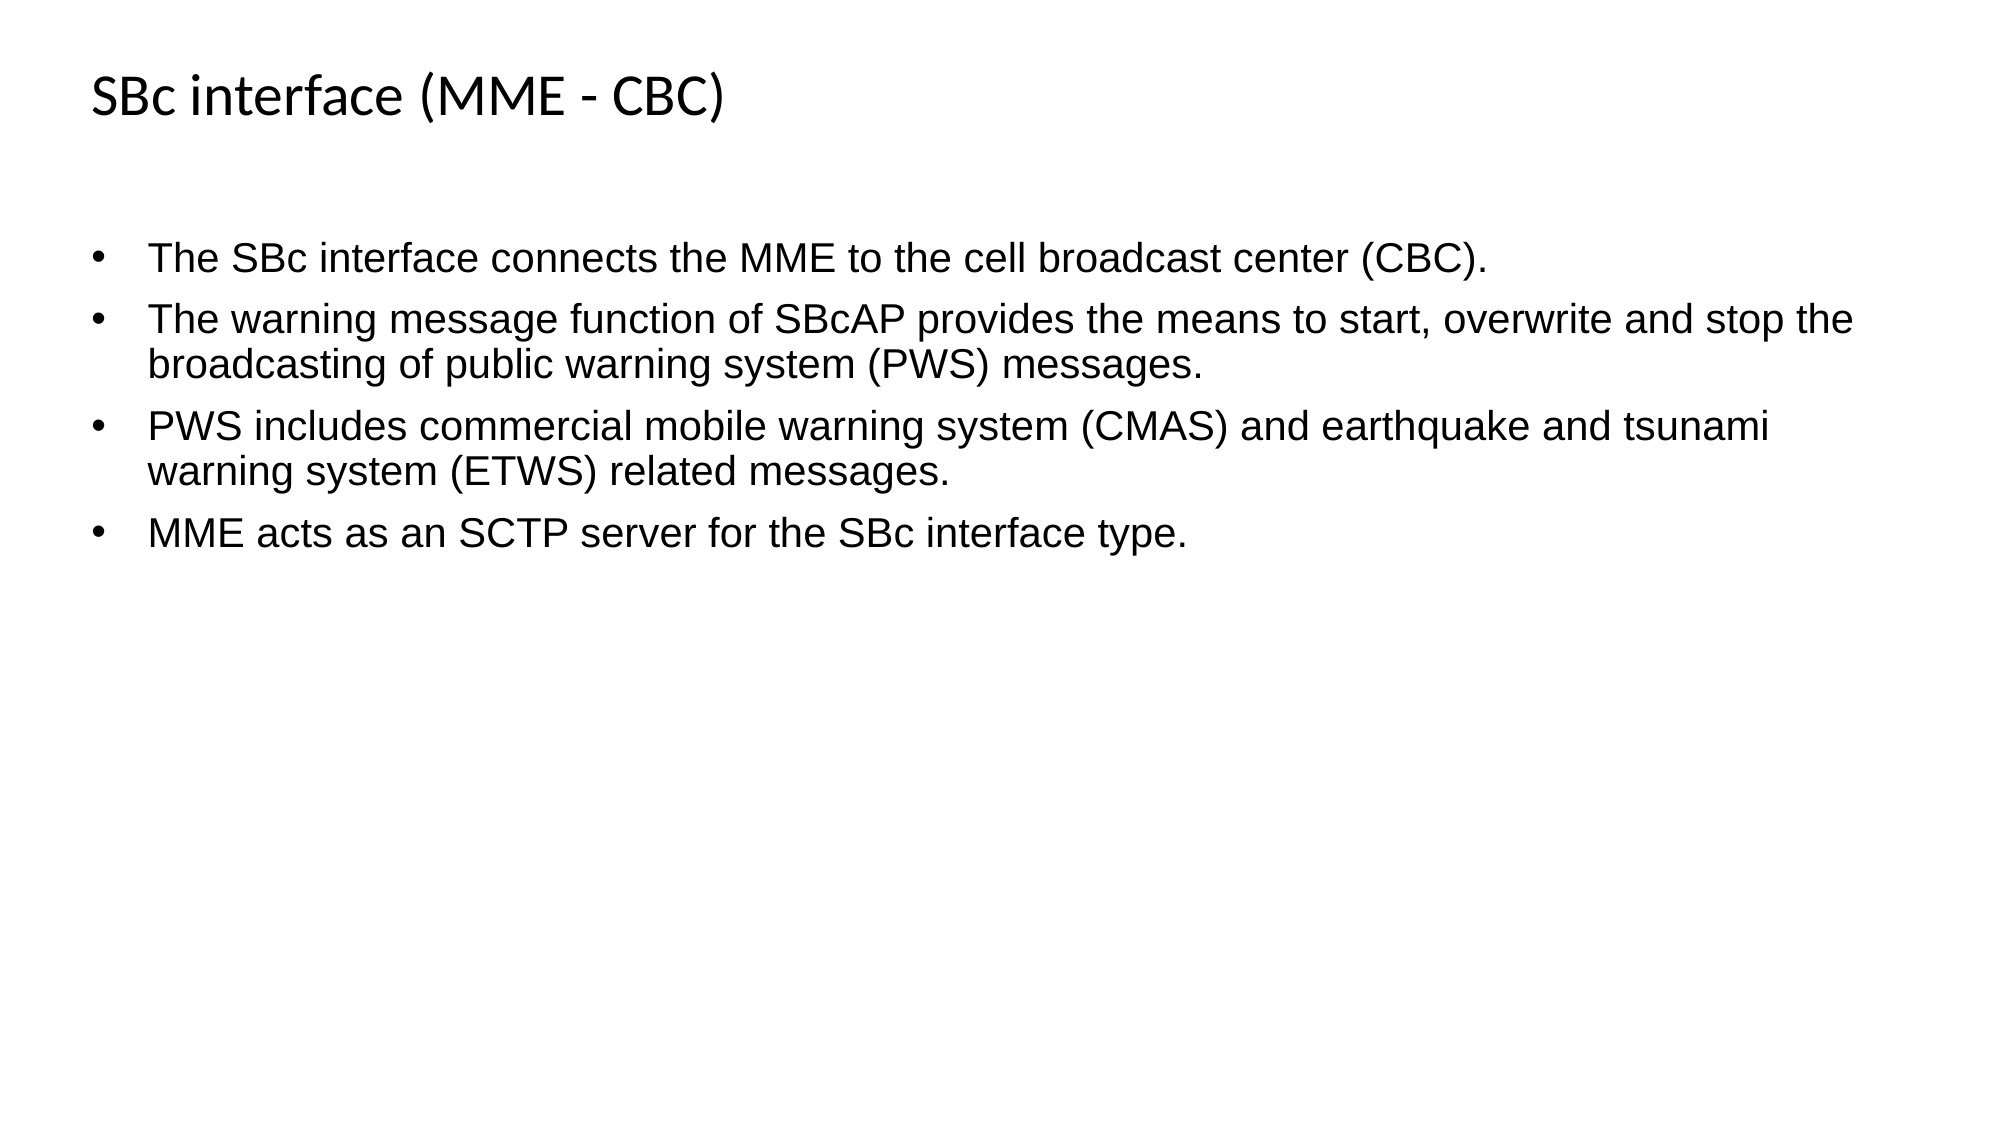

Slide excluded from Table of Contents
# SBc interface (MME - CBC)
The SBc interface connects the MME to the cell broadcast center (CBC).
The warning message function of SBcAP provides the means to start, overwrite and stop the broadcasting of public warning system (PWS) messages.
PWS includes commercial mobile warning system (CMAS) and earthquake and tsunami warning system (ETWS) related messages.
MME acts as an SCTP server for the SBc interface type.